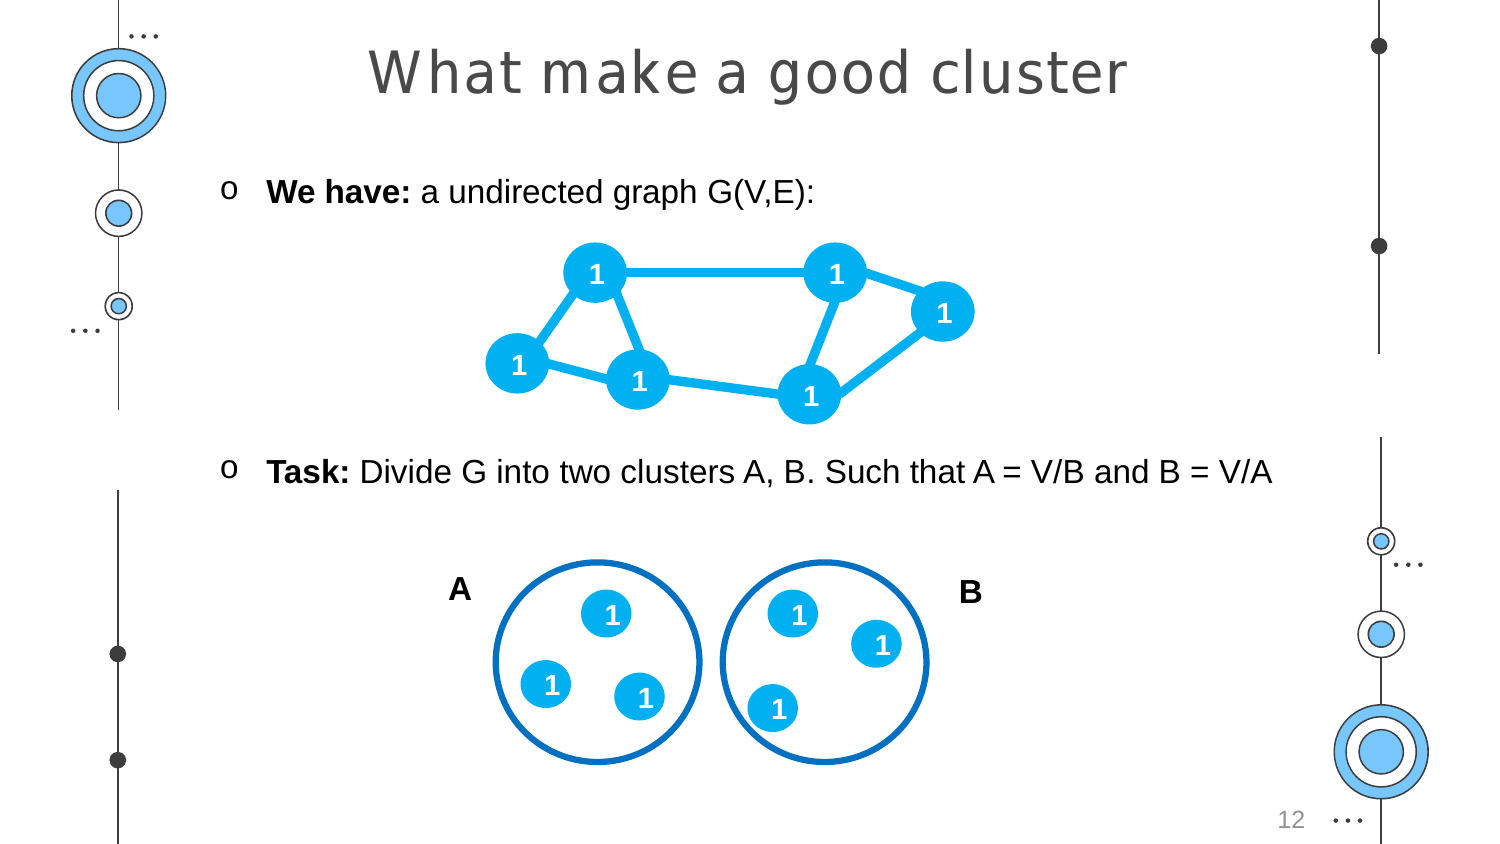

# What make a good cluster
We have: a undirected graph G(V,E):

Task: Divide G into two clusters A, B. Such that A = V/B and B = V/A
Example
1
1
1
1
1
1

A

1
1
1
1
1
1
B
12